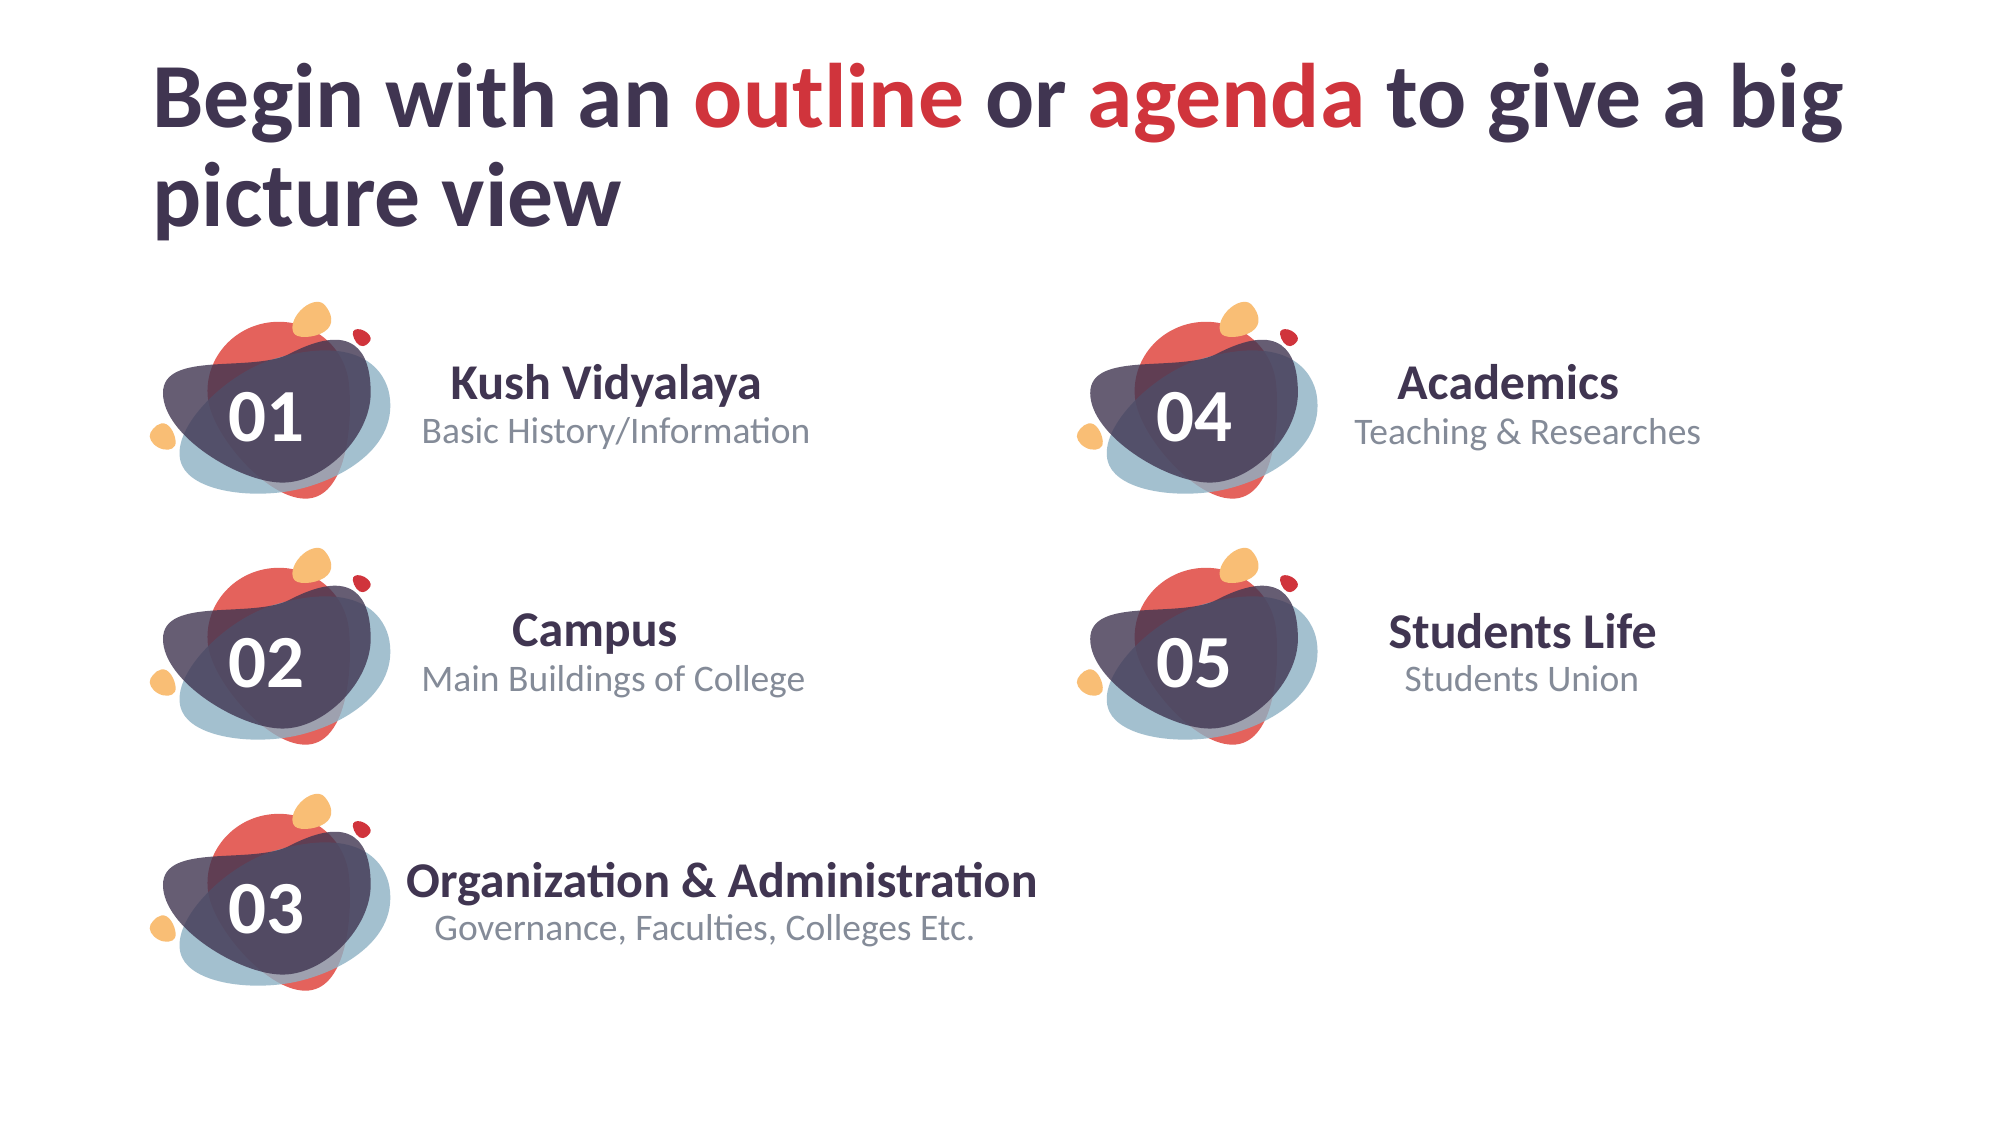

# Begin with an outline or agenda to give a big picture view

01

04

Kush Vidyalaya
Basic History/Information
Academics
Teaching & Researches

02

05

Campus
Main Buildings of College
Students Life
Students Union

03

Organization & Administration
Governance, Faculties, Colleges Etc.